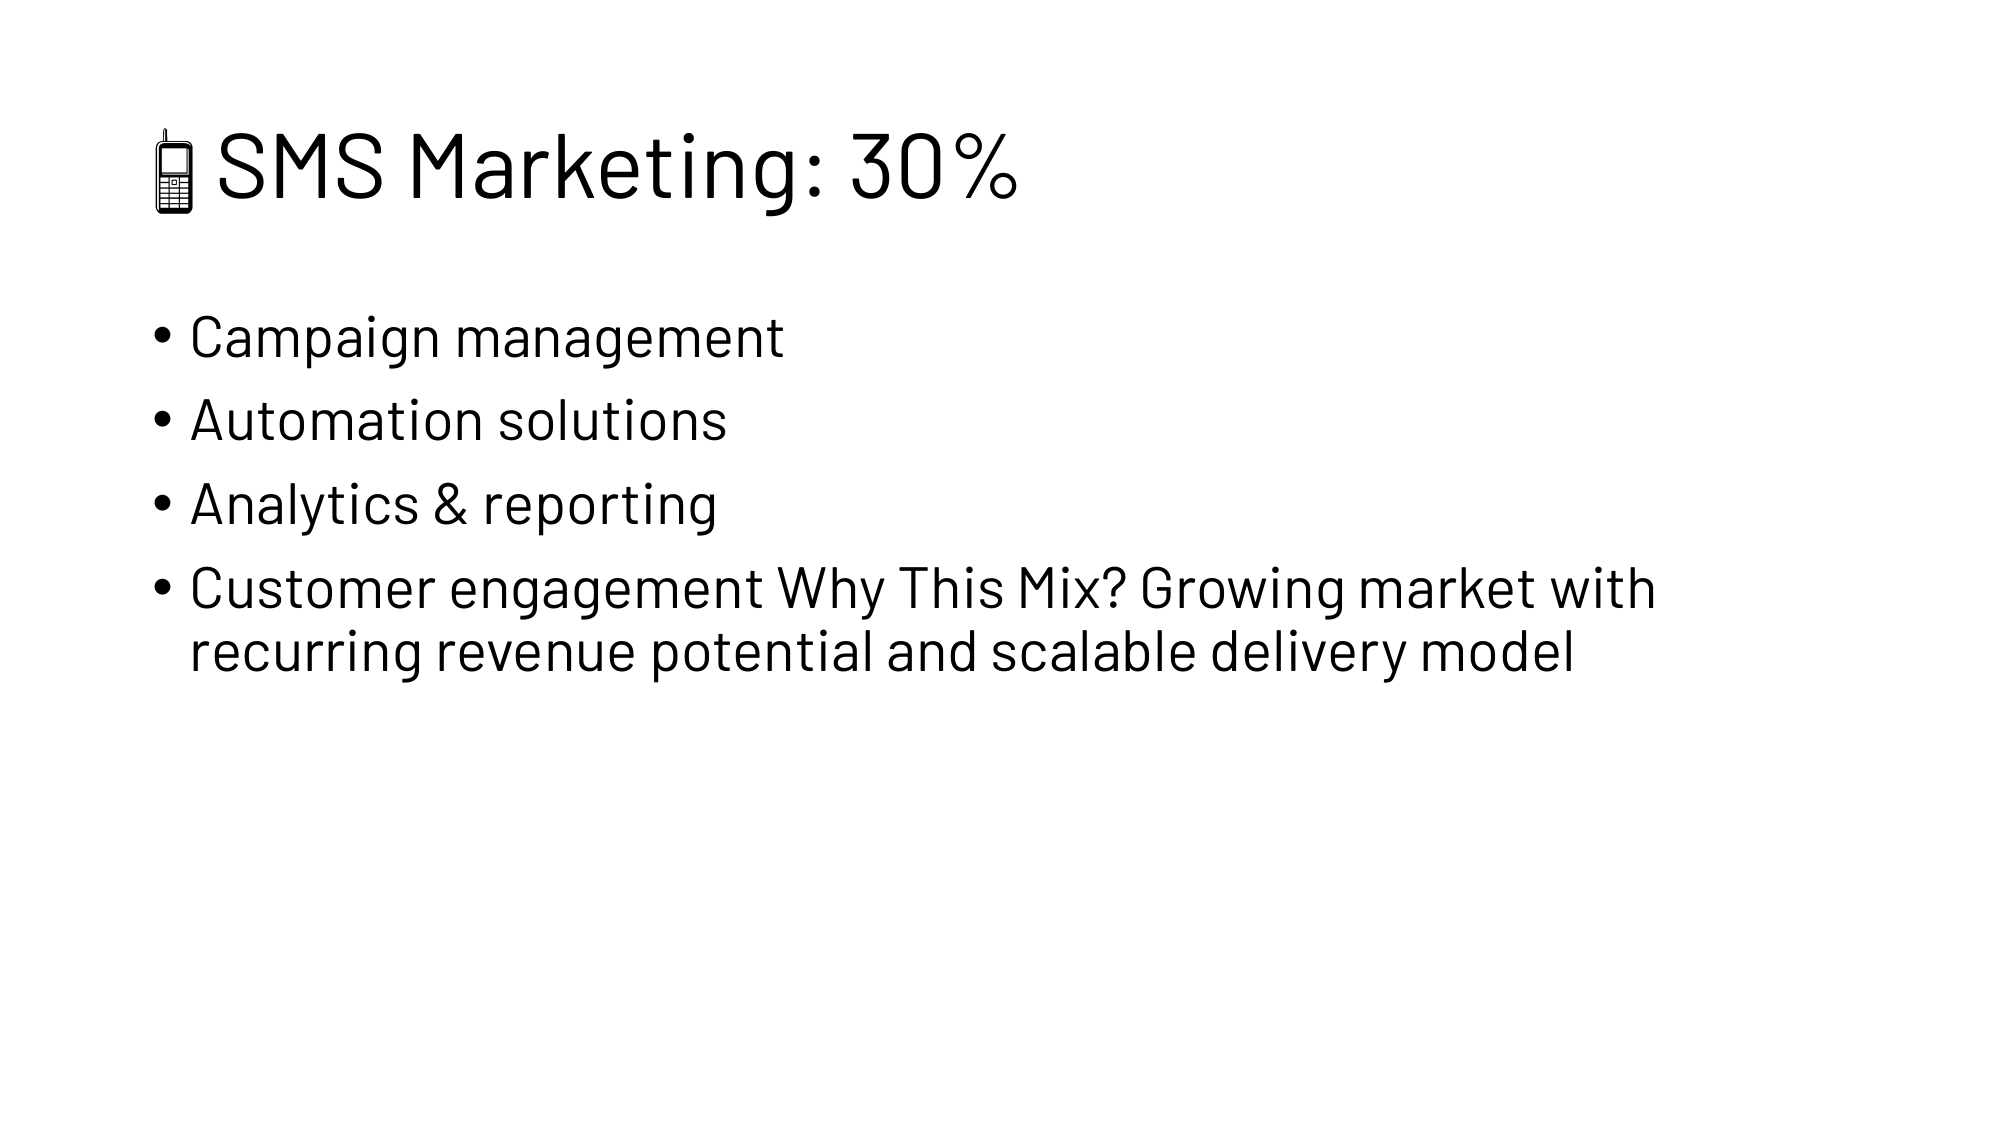

# 📱 SMS Marketing: 30%
Campaign management
Automation solutions
Analytics & reporting
Customer engagement Why This Mix? Growing market with recurring revenue potential and scalable delivery model